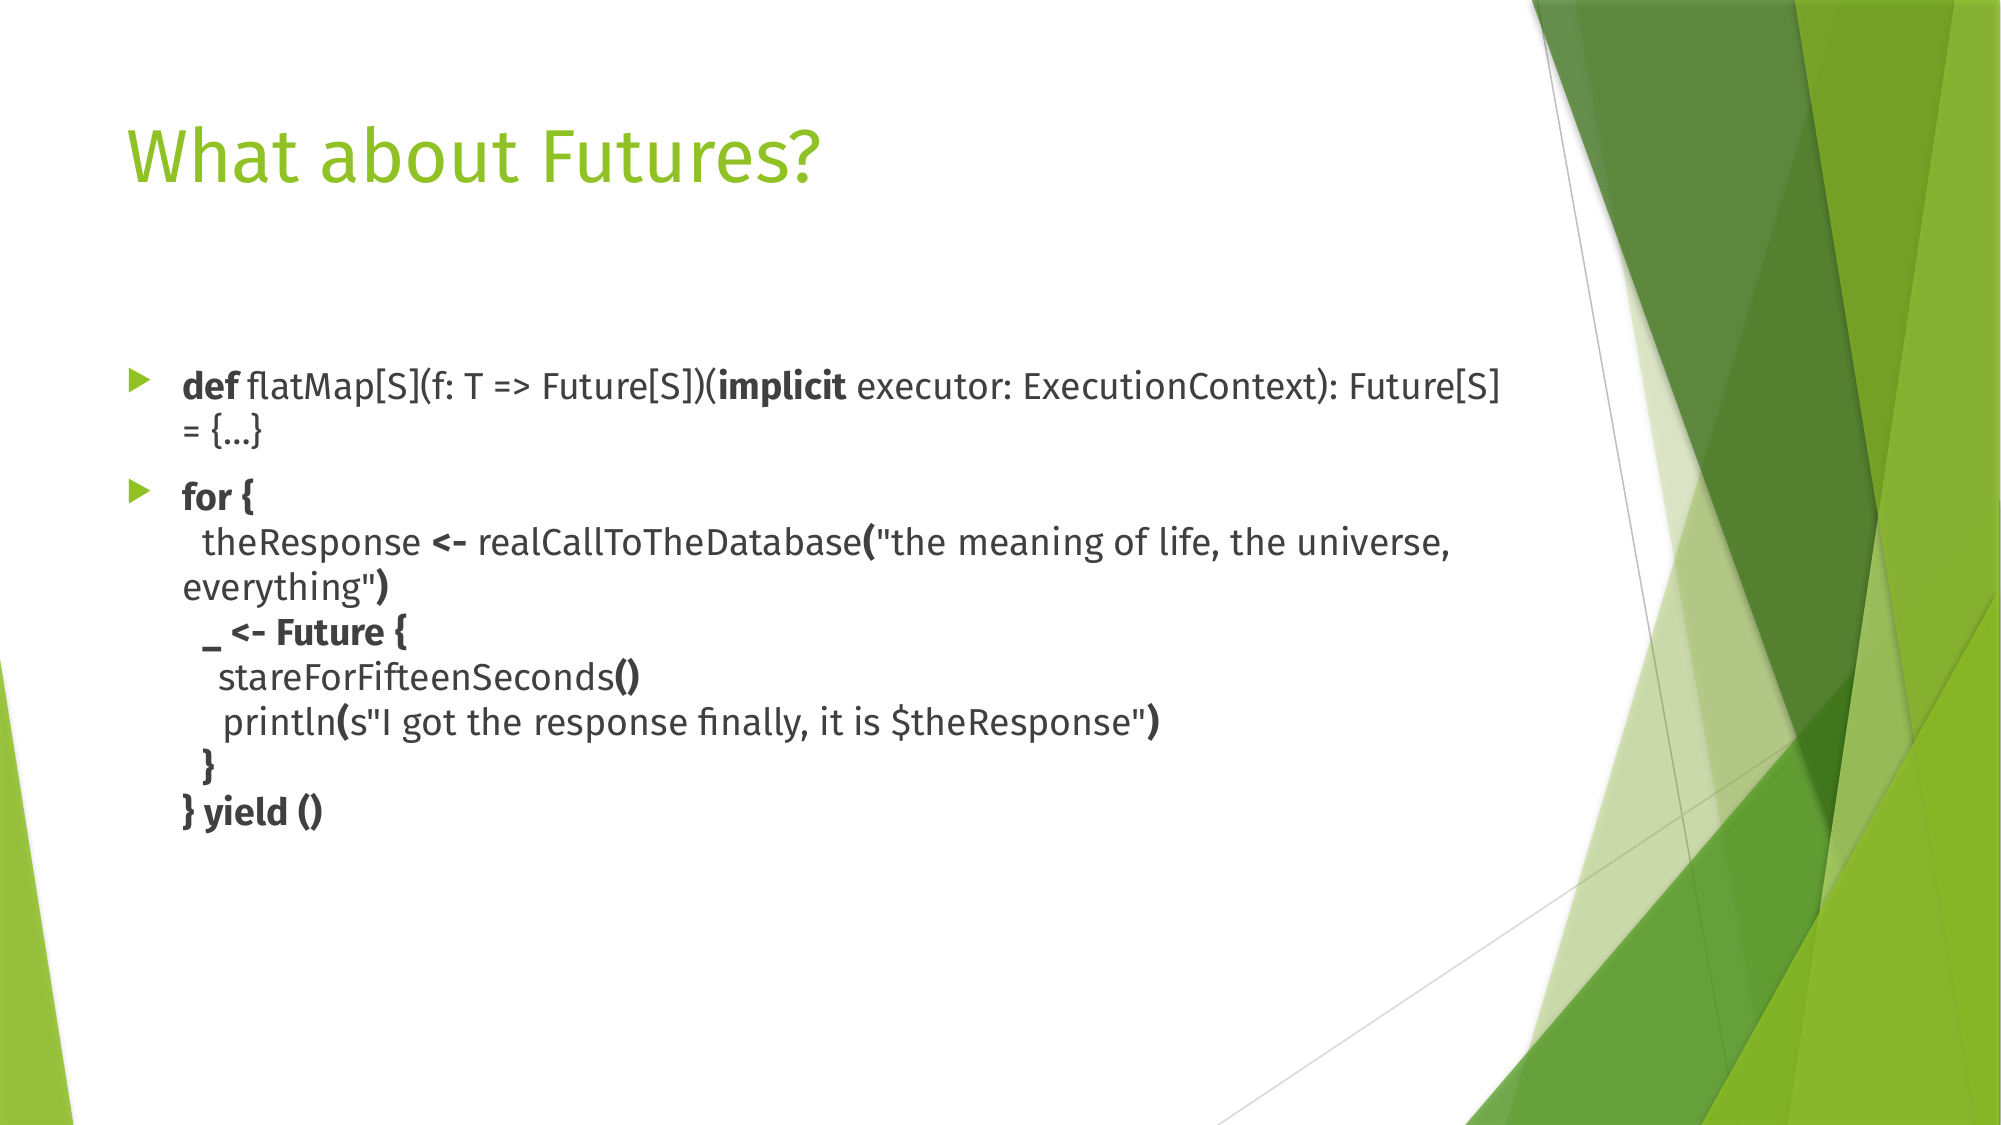

# What about Futures?
def flatMap[S](f: T => Future[S])(implicit executor: ExecutionContext): Future[S] = {…}
for {
  theResponse <- realCallToTheDatabase("the meaning of life, the universe, everything")
  _ <- Future {
    stareForFifteenSeconds()
    println(s"I got the response finally, it is $theResponse")
  }
} yield ()